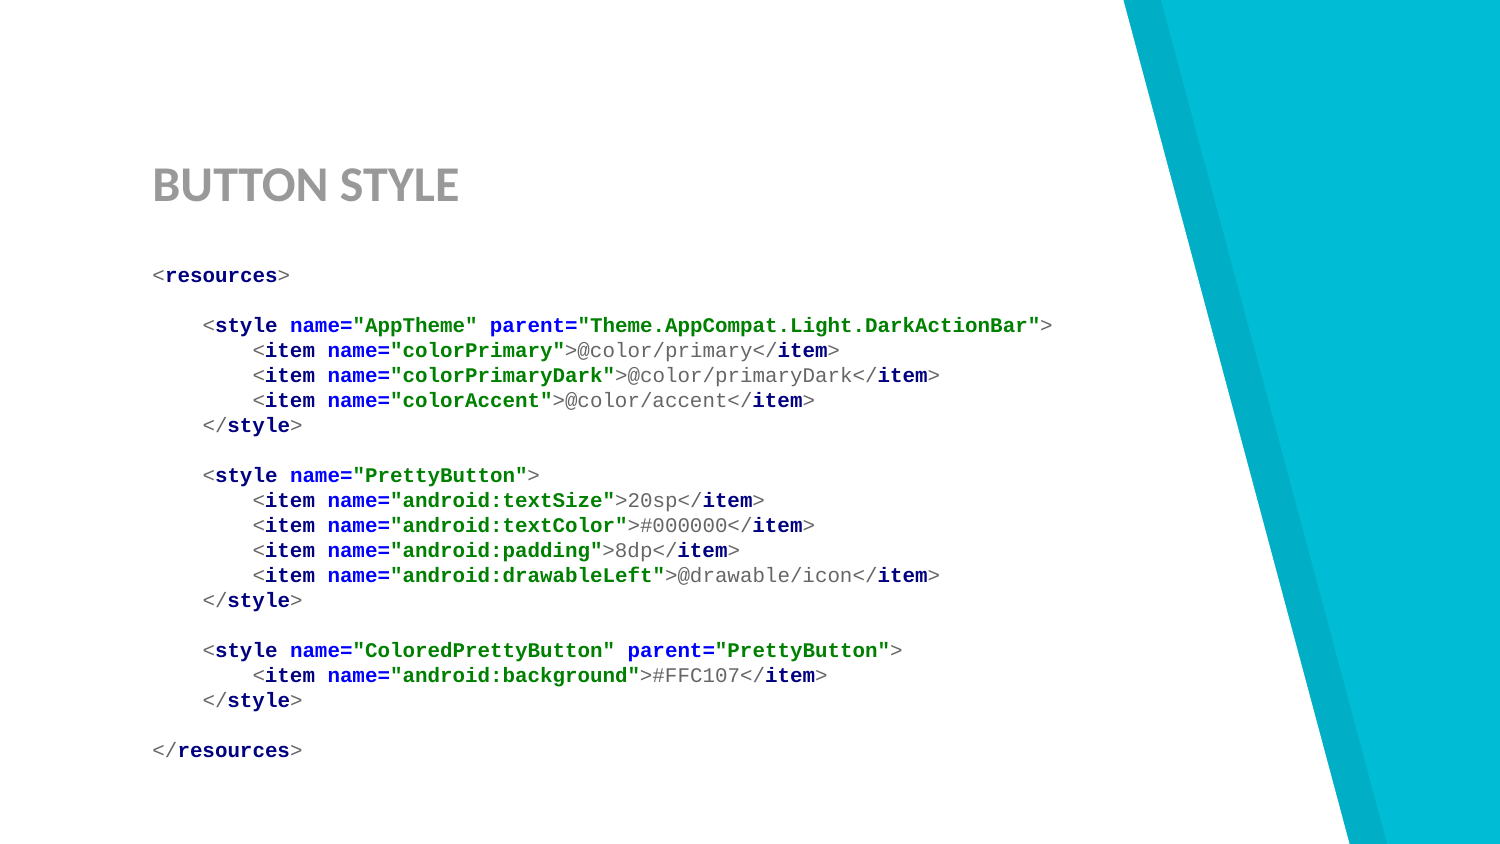

# BUTTON STYLE
<resources>
    <style name="AppTheme" parent="Theme.AppCompat.Light.DarkActionBar">
        <item name="colorPrimary">@color/primary</item>
        <item name="colorPrimaryDark">@color/primaryDark</item>
        <item name="colorAccent">@color/accent</item>
    </style>
    <style name="PrettyButton">
        <item name="android:textSize">20sp</item>
        <item name="android:textColor">#000000</item>
        <item name="android:padding">8dp</item>
        <item name="android:drawableLeft">@drawable/icon</item>
    </style>
    <style name="ColoredPrettyButton" parent="PrettyButton">
        <item name="android:background">#FFC107</item>
    </style>
</resources>